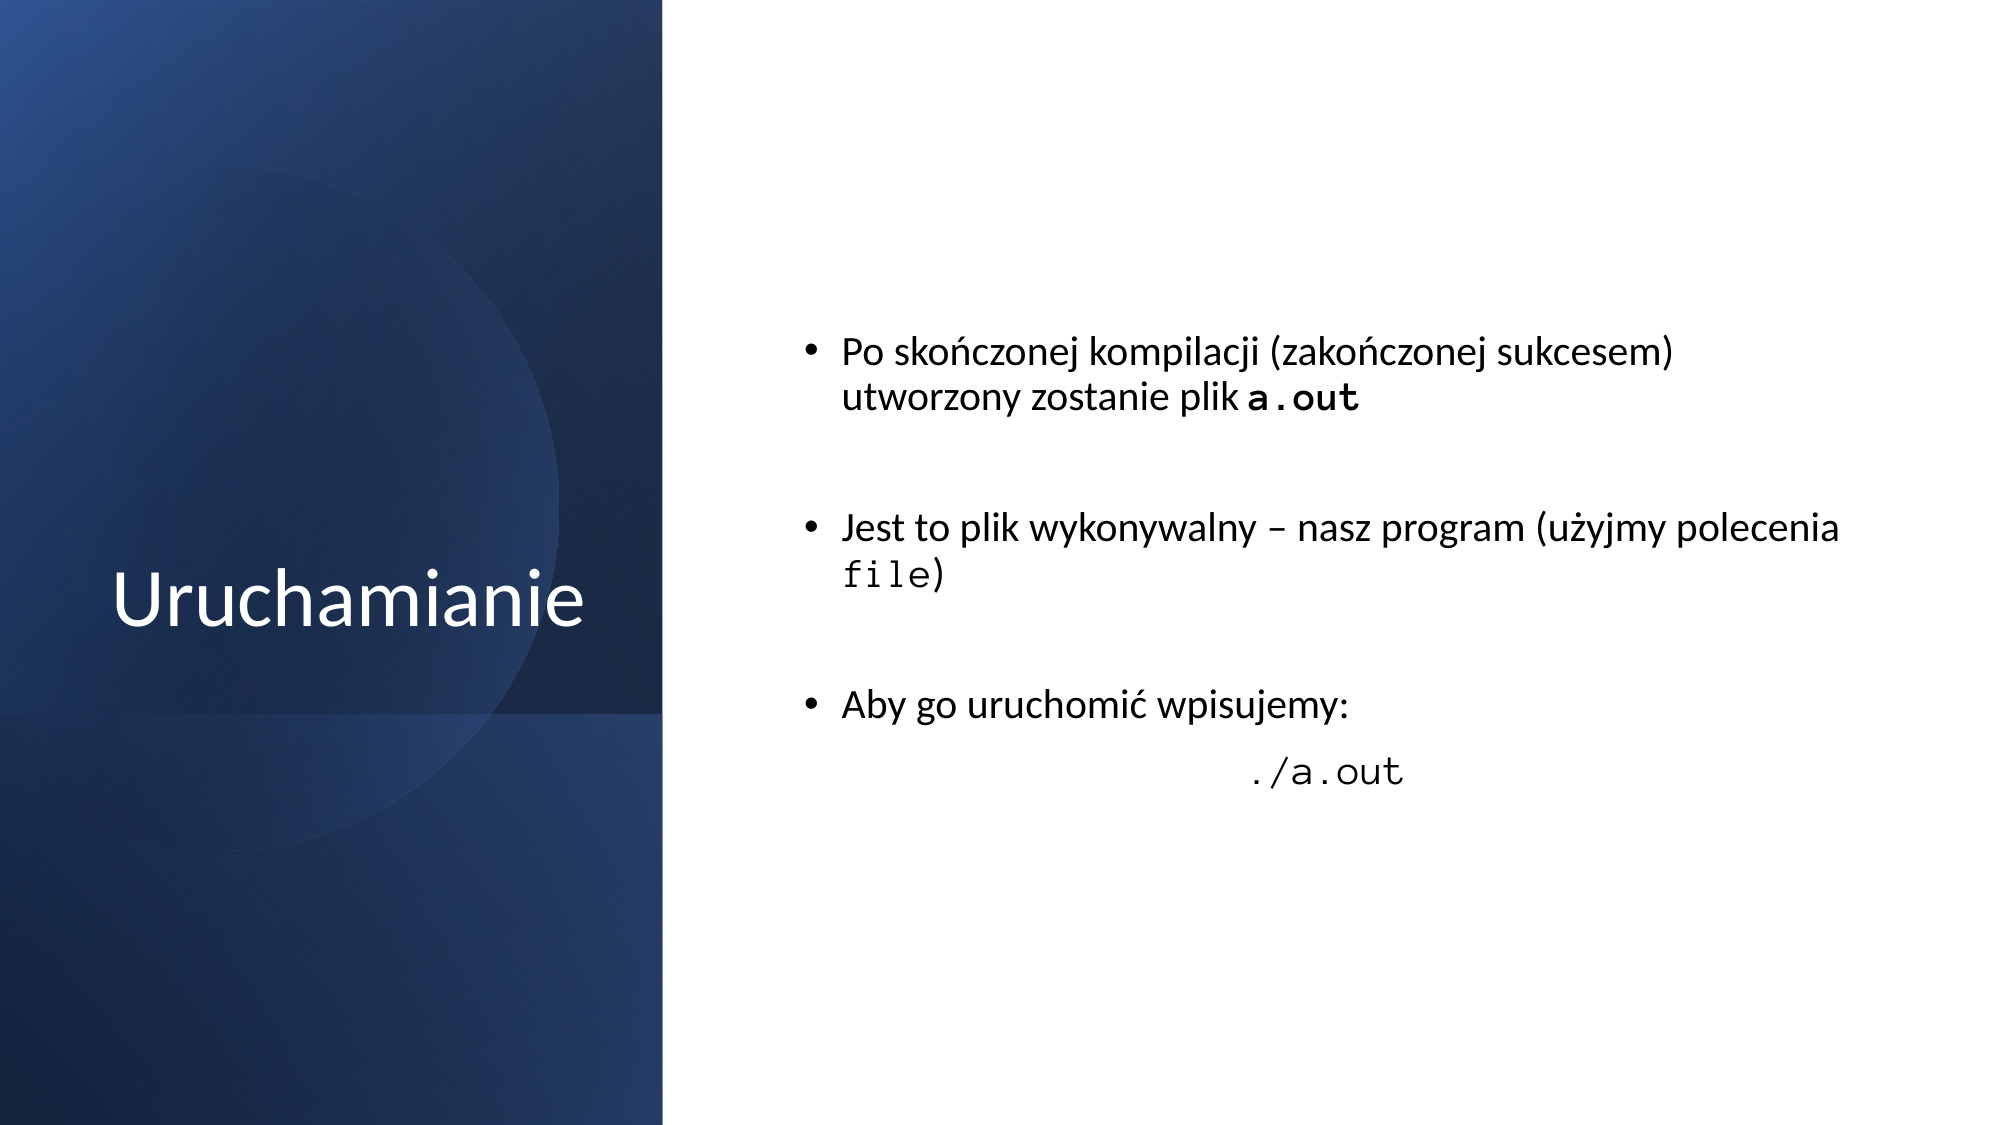

# Uruchamianie
Po skończonej kompilacji (zakończonej sukcesem) utworzony zostanie plik a.out

Jest to plik wykonywalny – nasz program (użyjmy polecenia file)

Aby go uruchomić wpisujemy:
./a.out